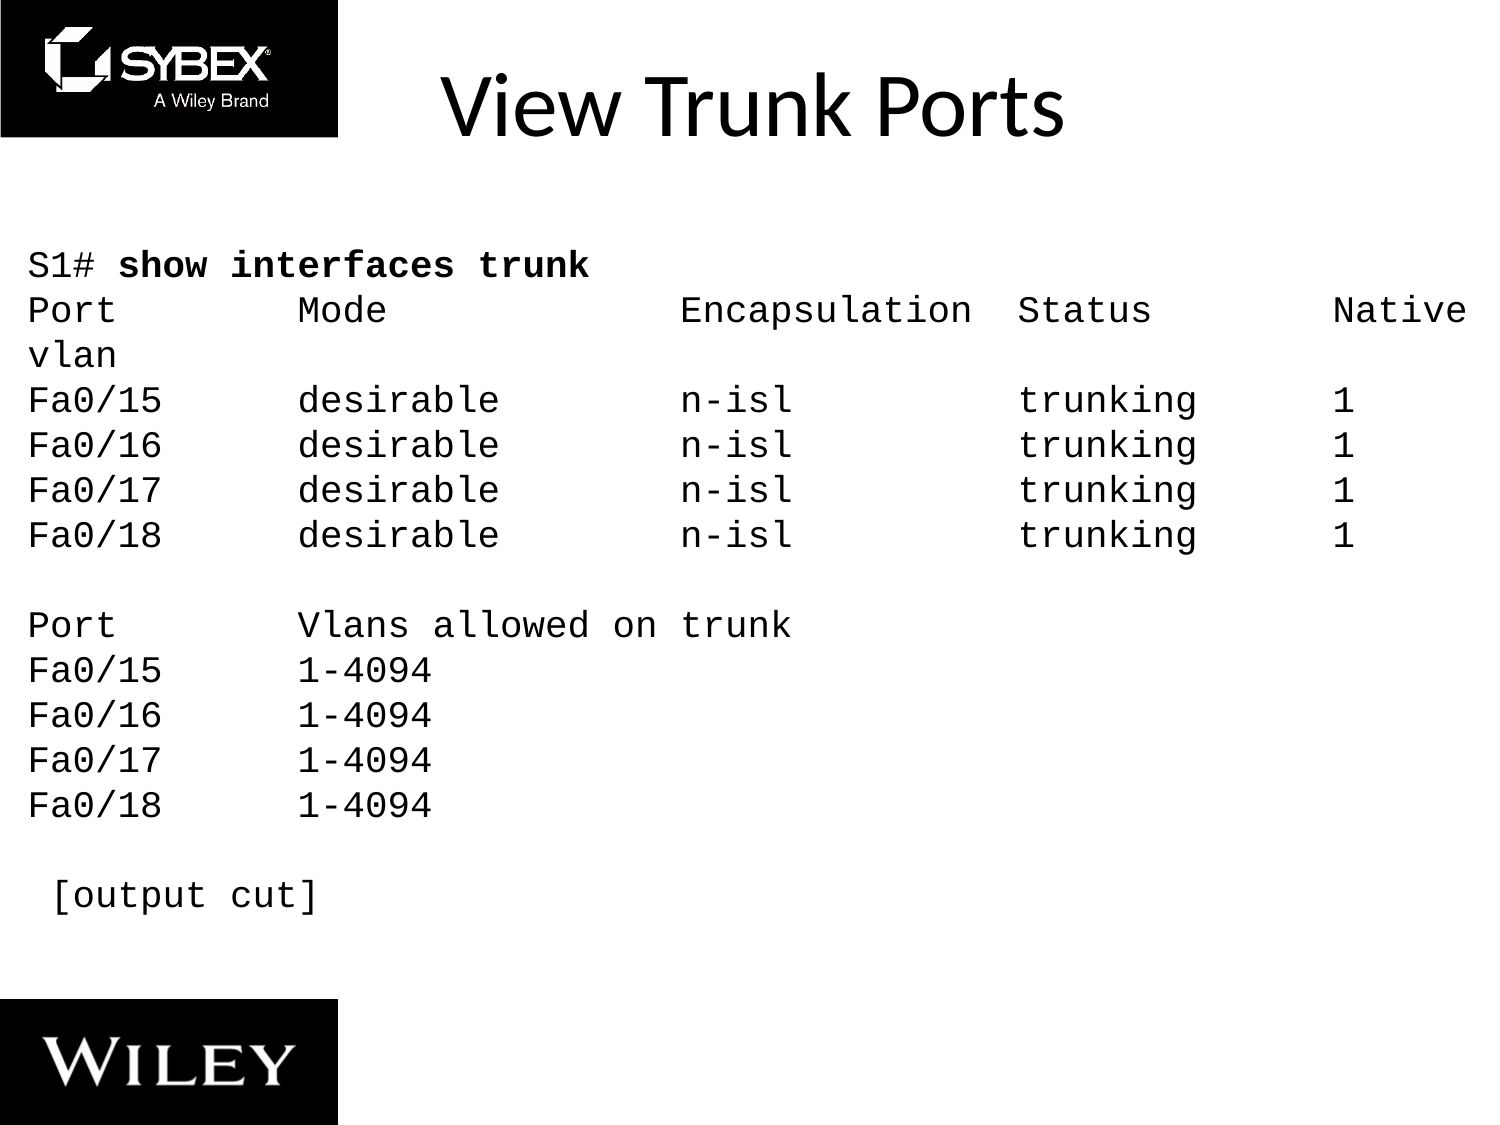

View Trunk Ports
S1# show interfaces trunk
Port        Mode             Encapsulation  Status        Native vlan
Fa0/15      desirable        n-isl          trunking      1
Fa0/16      desirable        n-isl          trunking      1
Fa0/17      desirable        n-isl          trunking      1
Fa0/18      desirable        n-isl          trunking      1

Port        Vlans allowed on trunk
Fa0/15      1-4094
Fa0/16      1-4094
Fa0/17      1-4094
Fa0/18      1-4094

 [output cut]